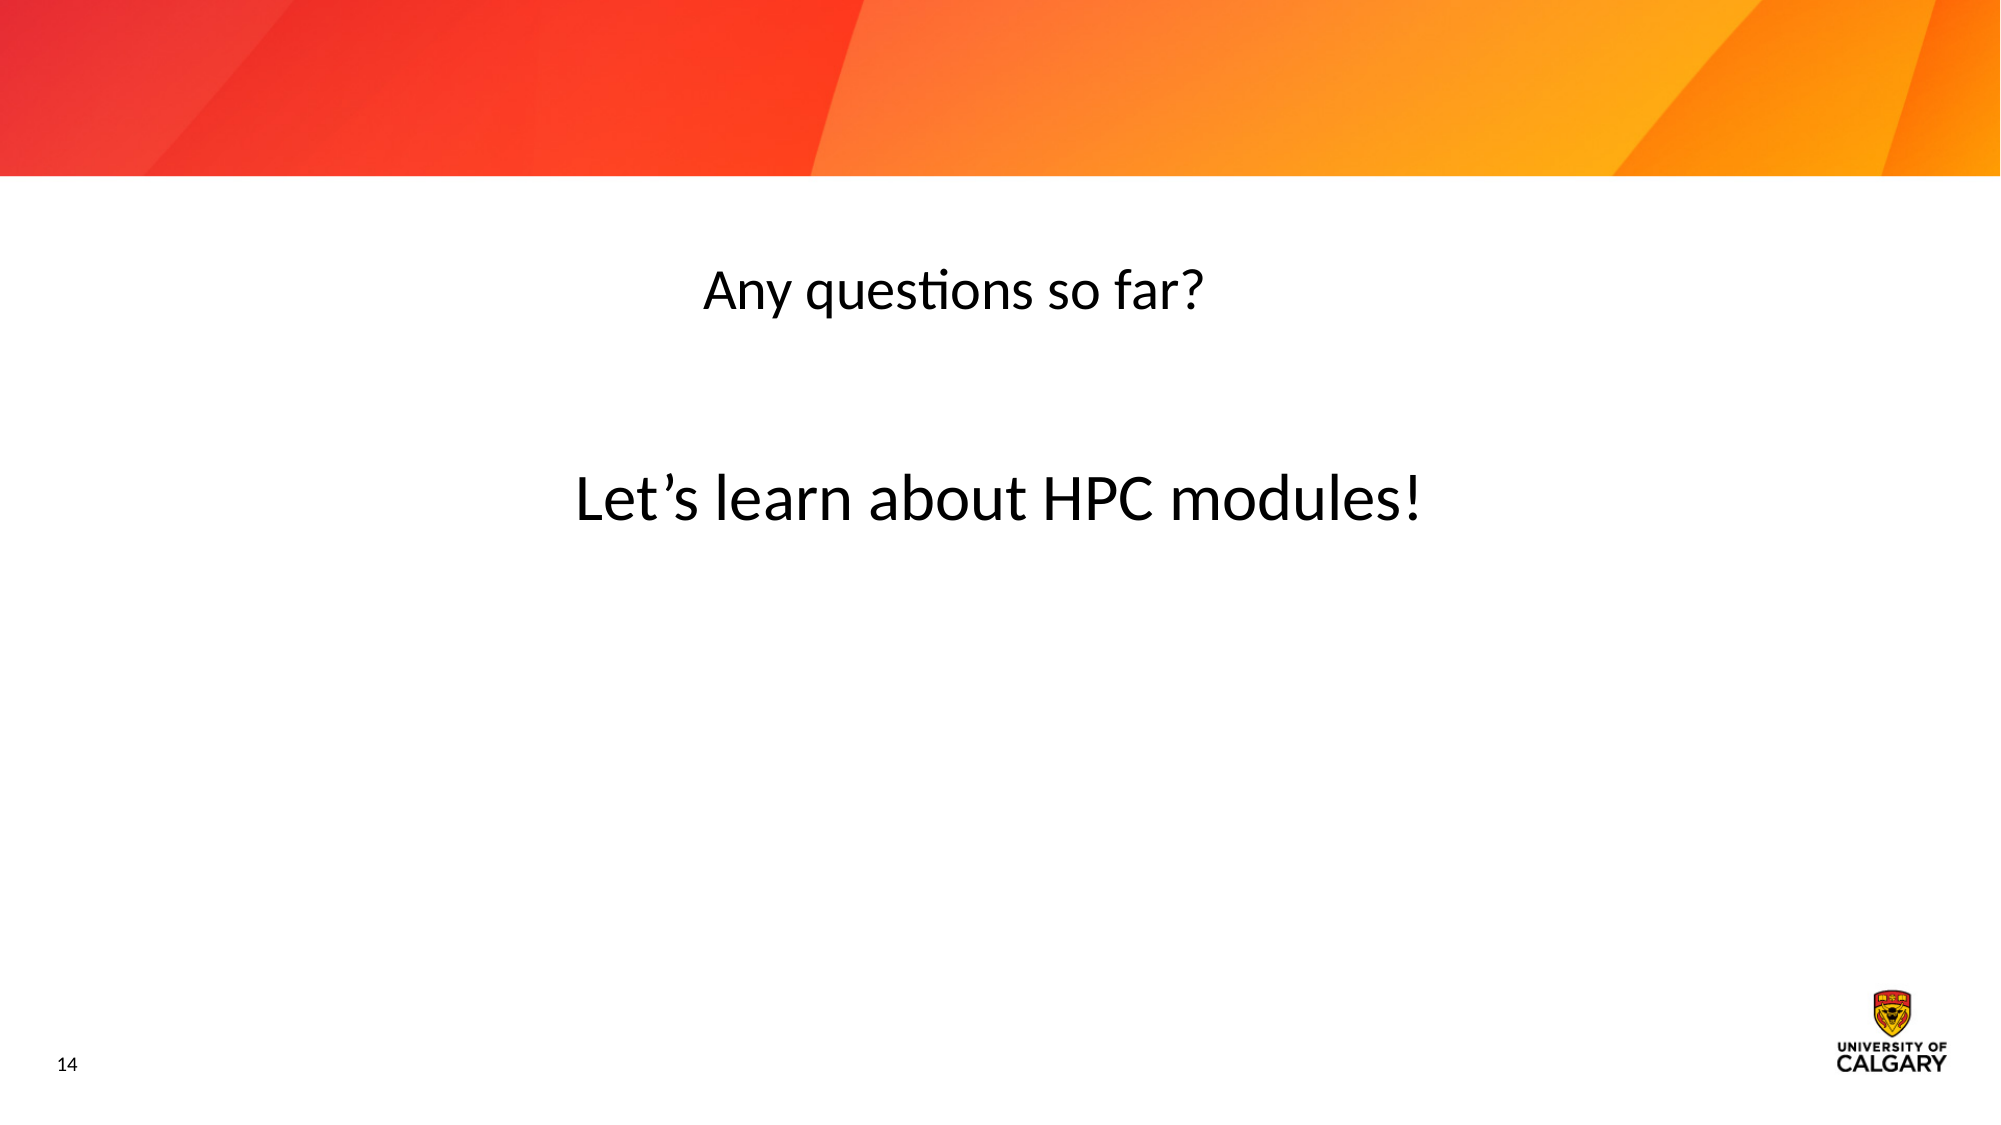

#
Any questions so far?

Let’s learn about HPC modules!
14